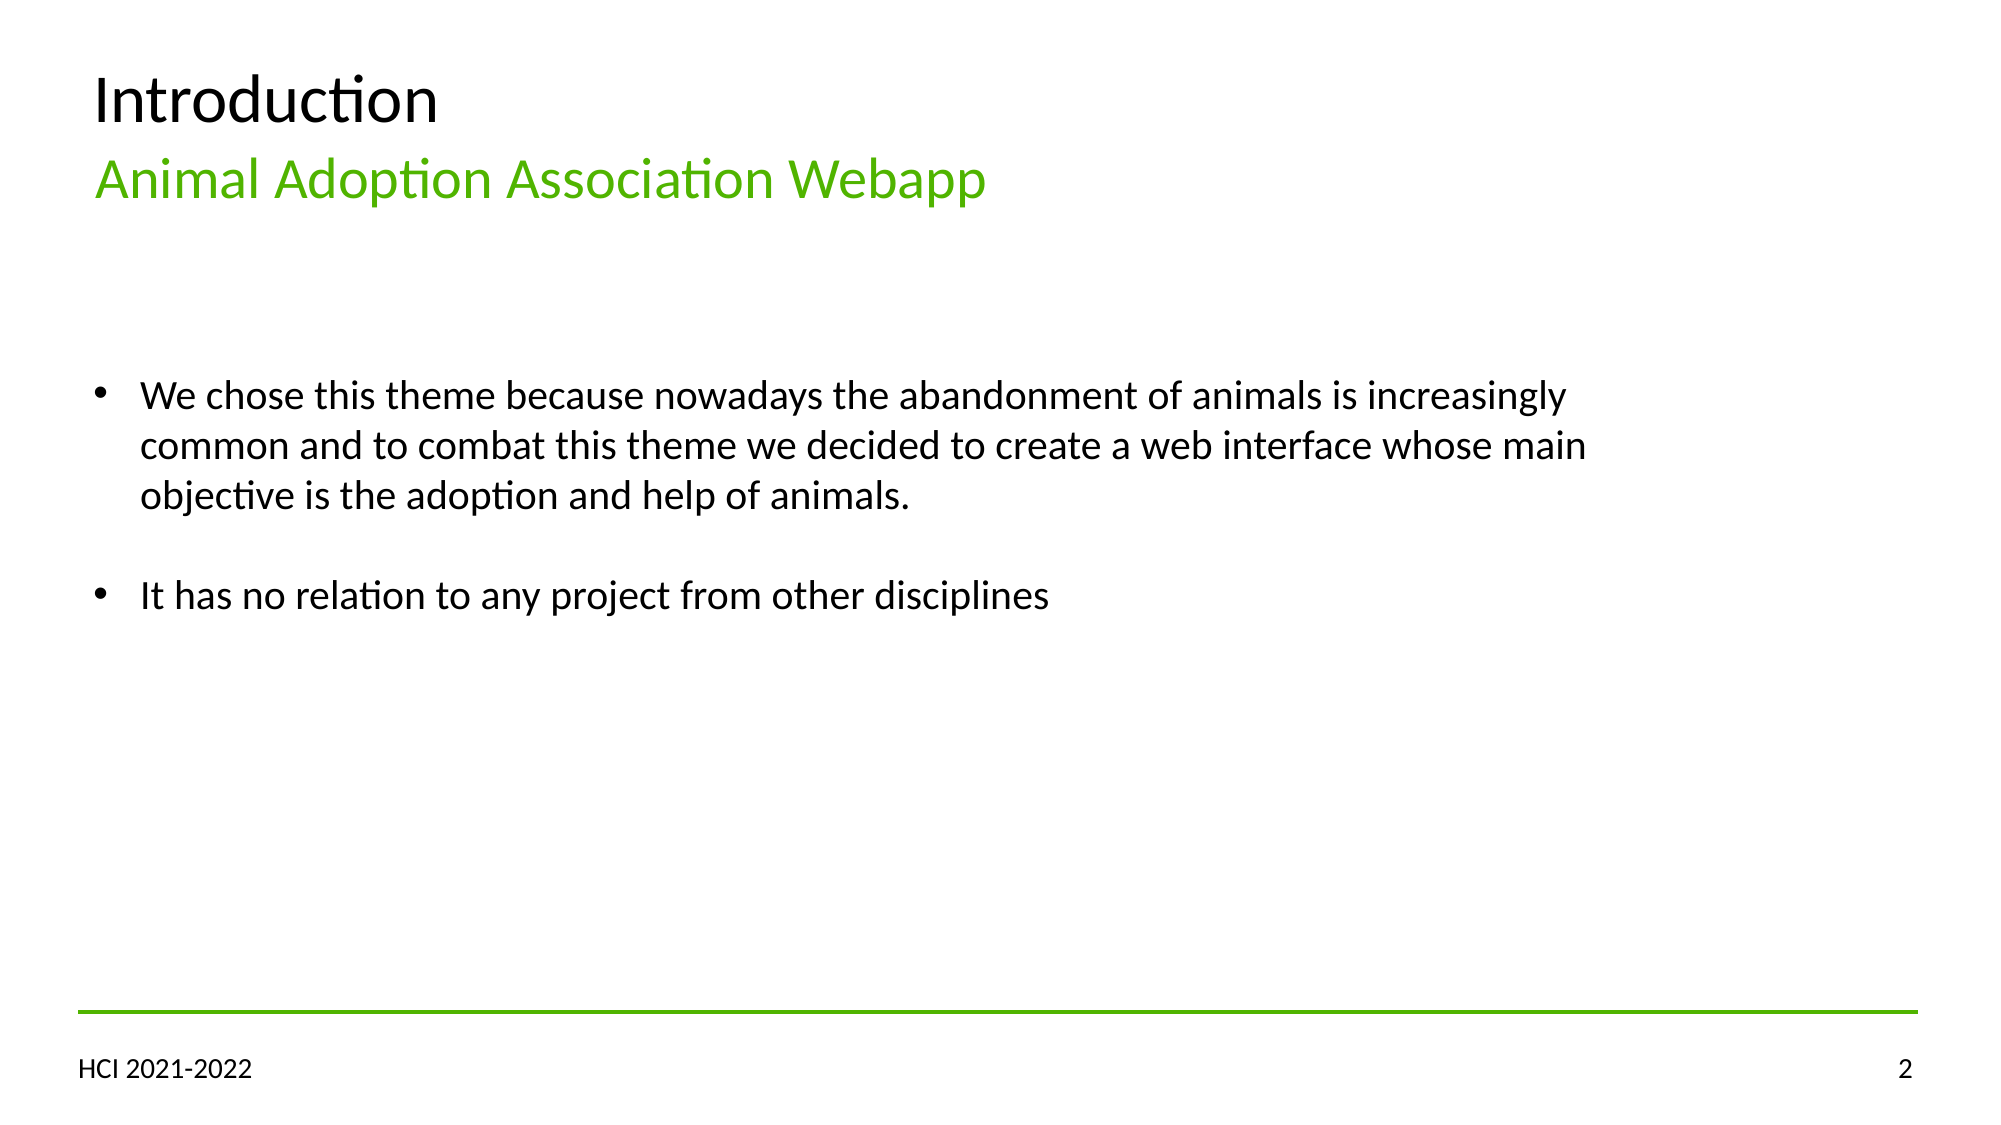

Introduction
Animal Adoption Association Webapp

We chose this theme because nowadays the abandonment of animals is increasingly common and to combat this theme we decided to create a web interface whose main objective is the adoption and help of animals.

It has no relation to any project from other disciplines

HCI 2021-2022
2